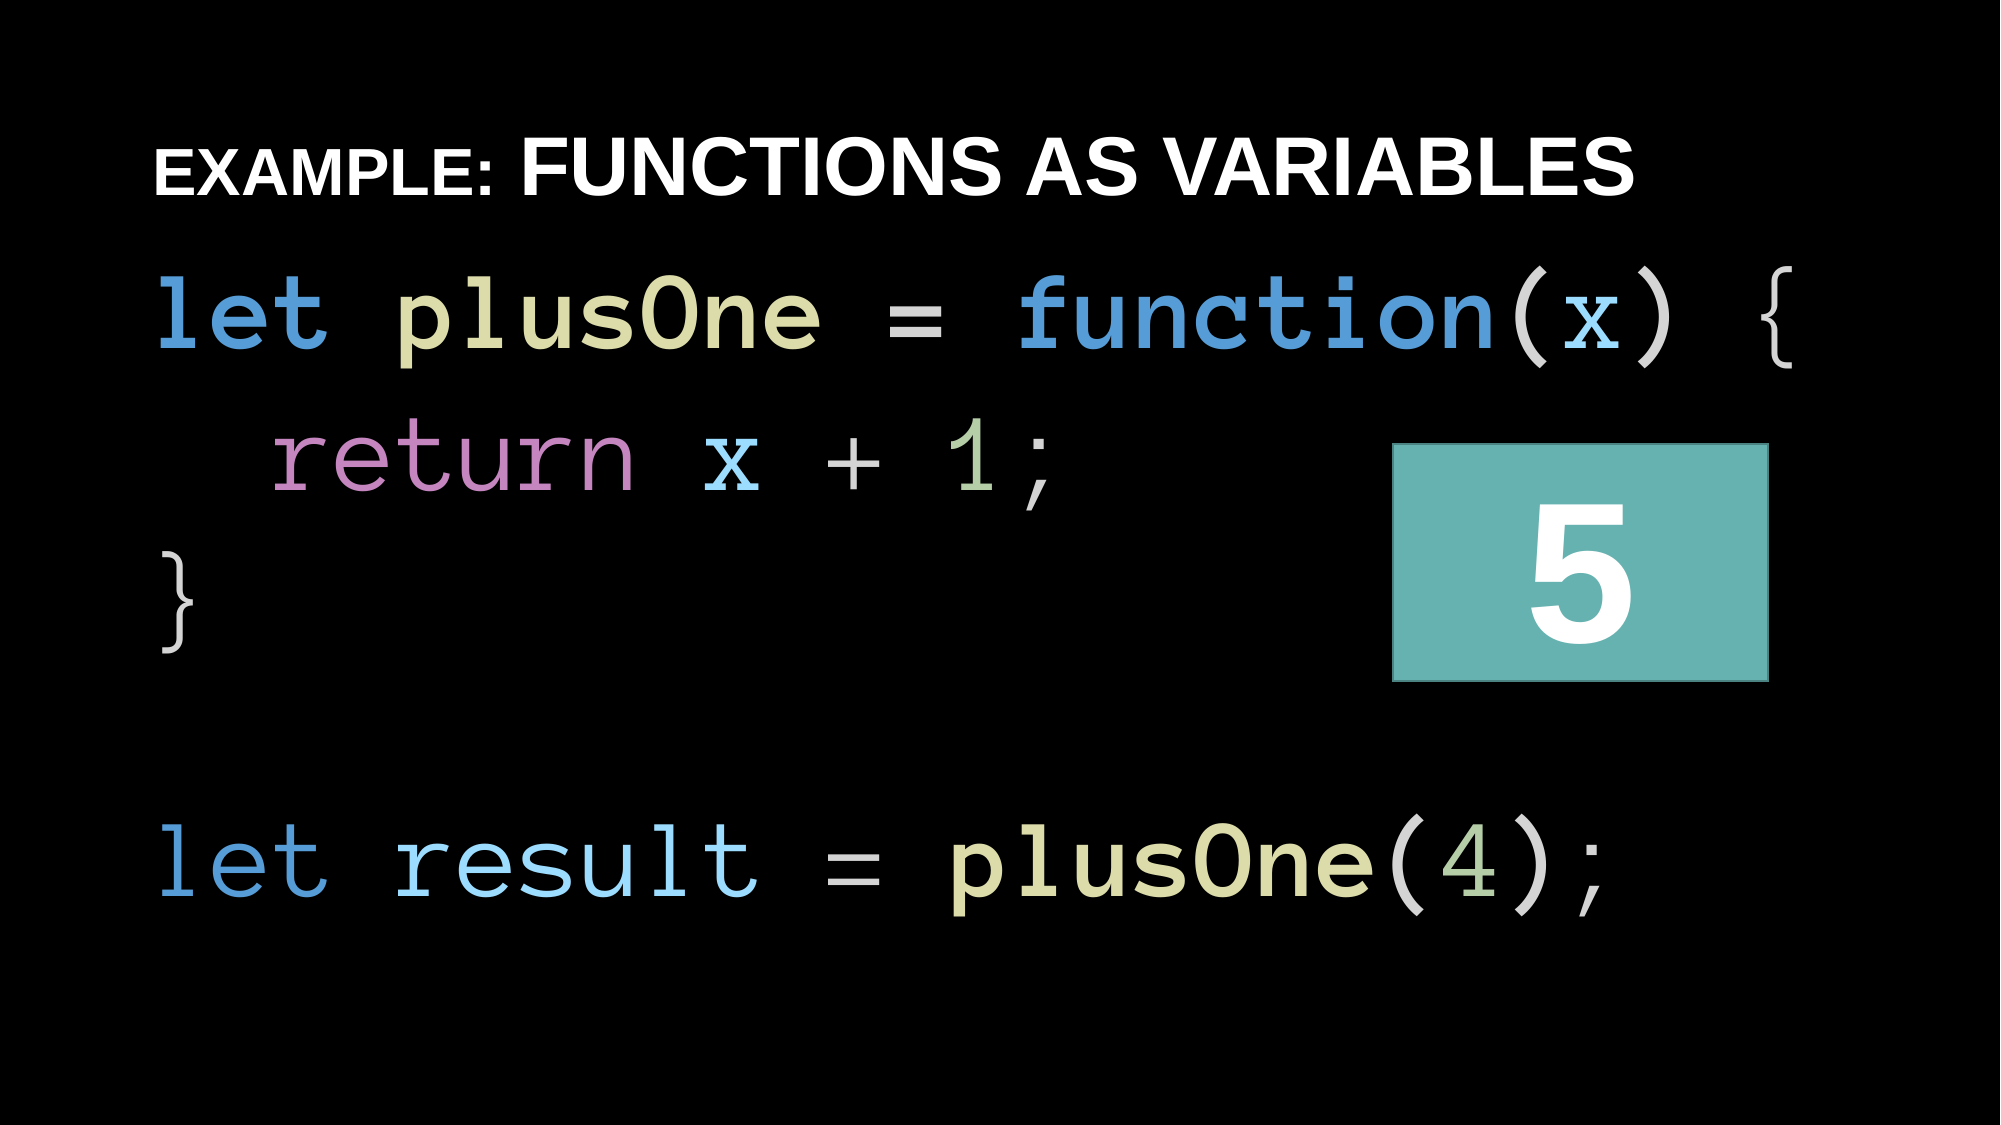

# Example: Functions as variables
let plusOne = function(x) {
  return x + 1;
}
let result = plusOne(4);
5